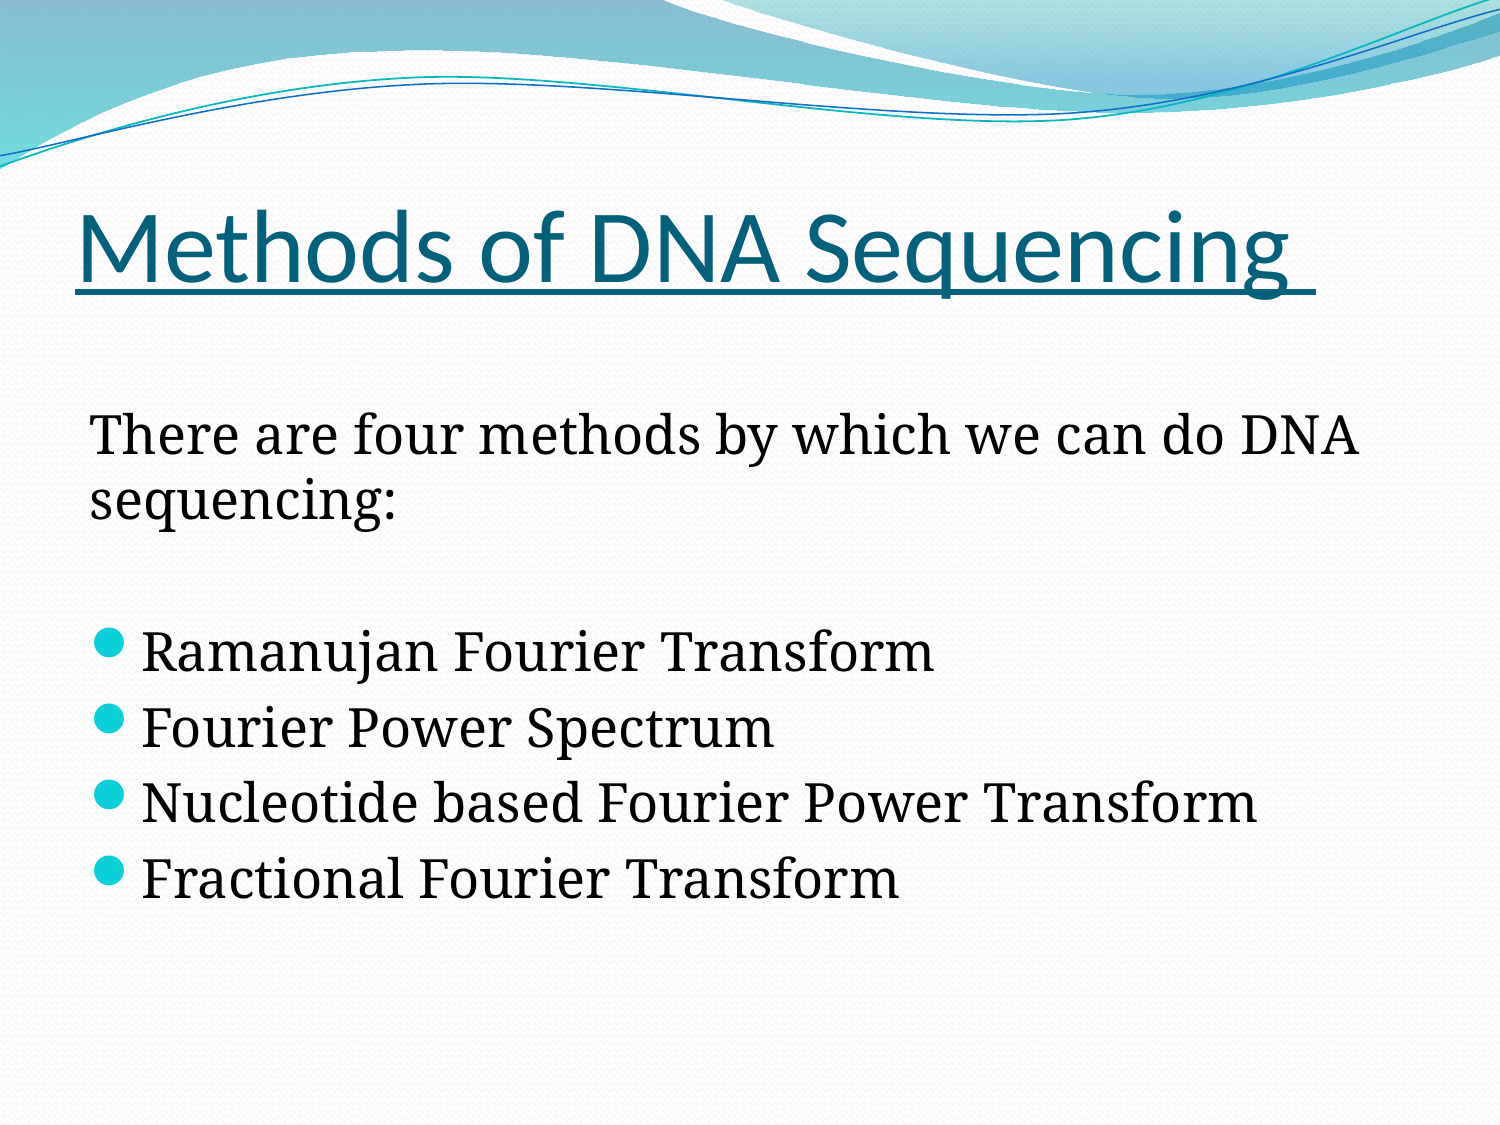

# Methods of DNA Sequencing

There are four methods by which we can do DNA sequencing:

Ramanujan Fourier Transform
Fourier Power Spectrum
Nucleotide based Fourier Power Transform
Fractional Fourier Transform